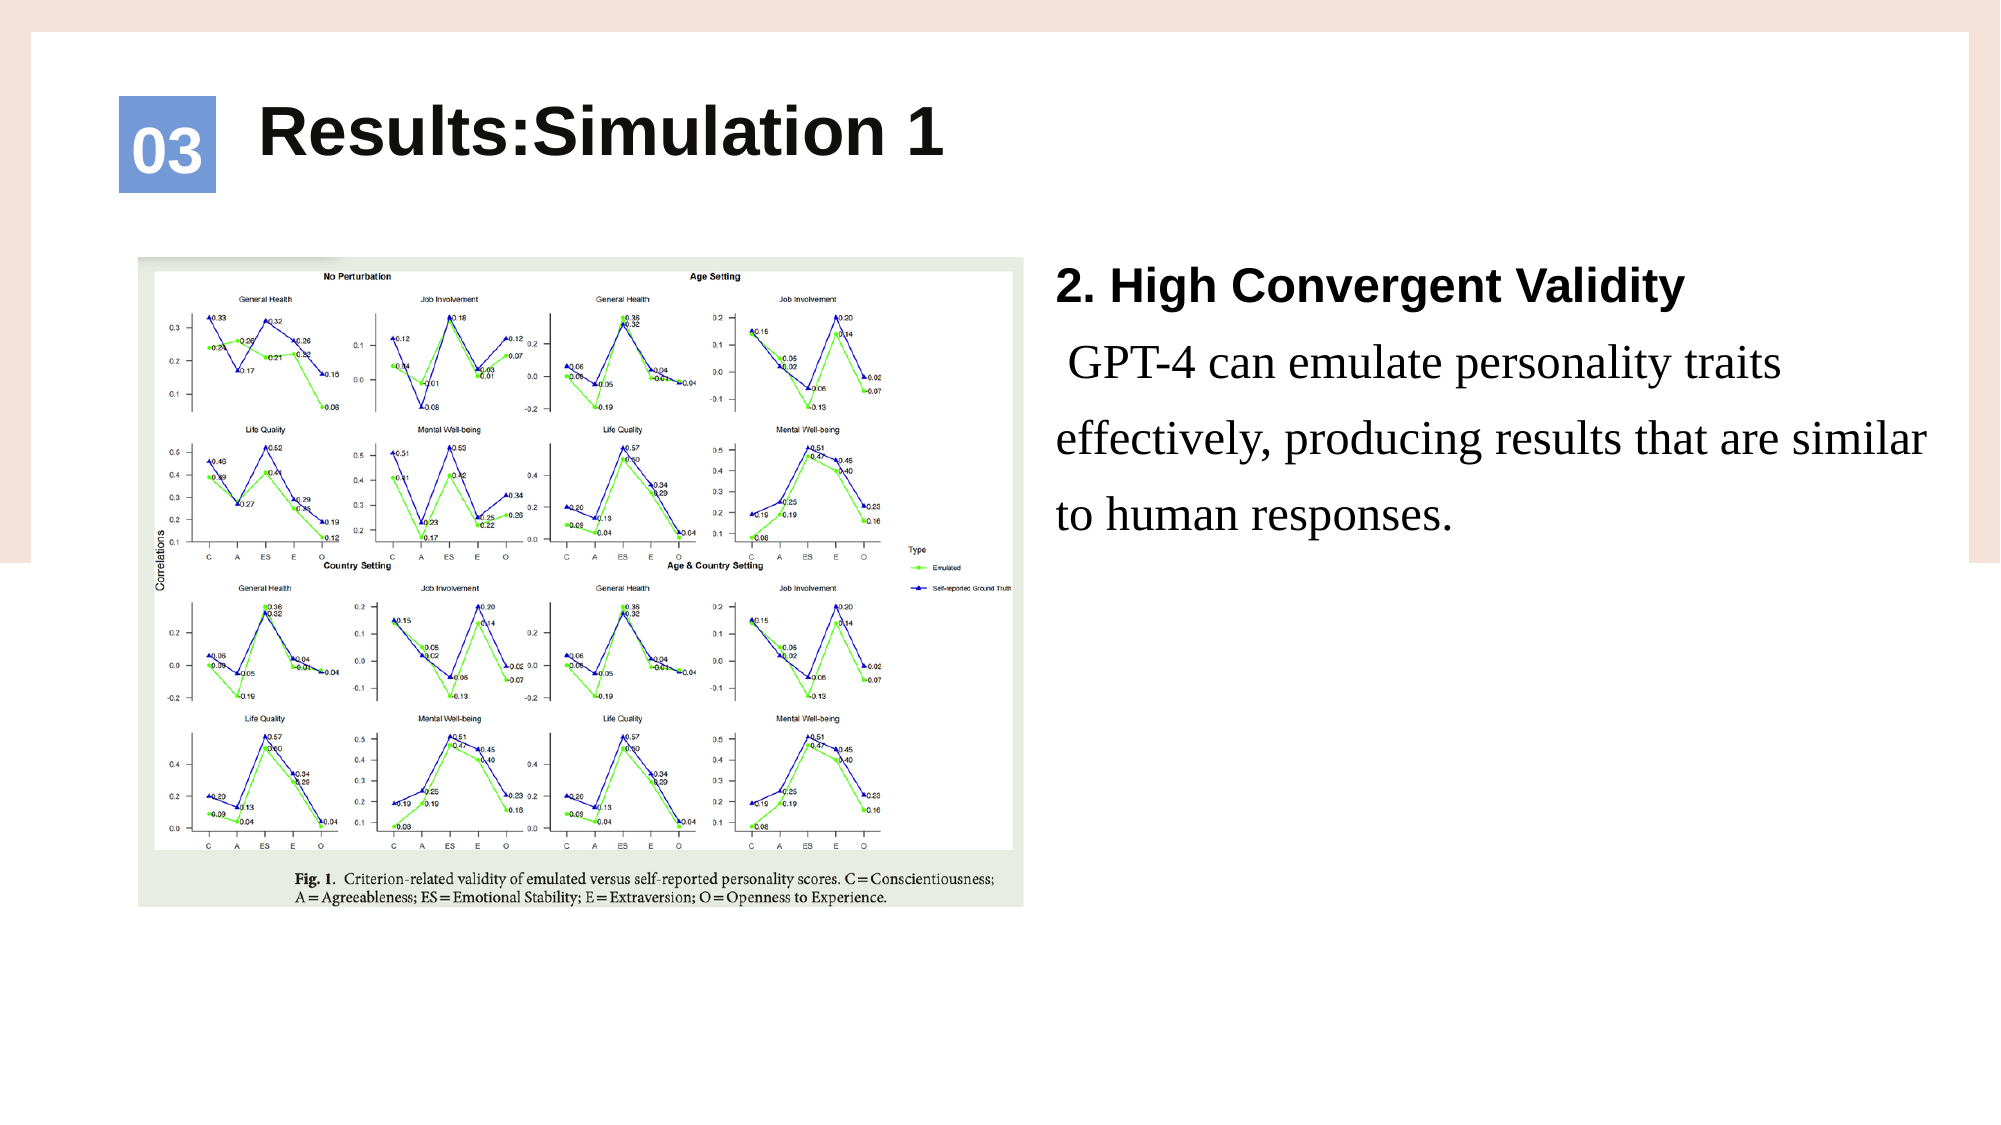

Results:Simulation 1

03
2. High Convergent Validity
 GPT-4 can emulate personality traits effectively, producing results that are similar to human responses.